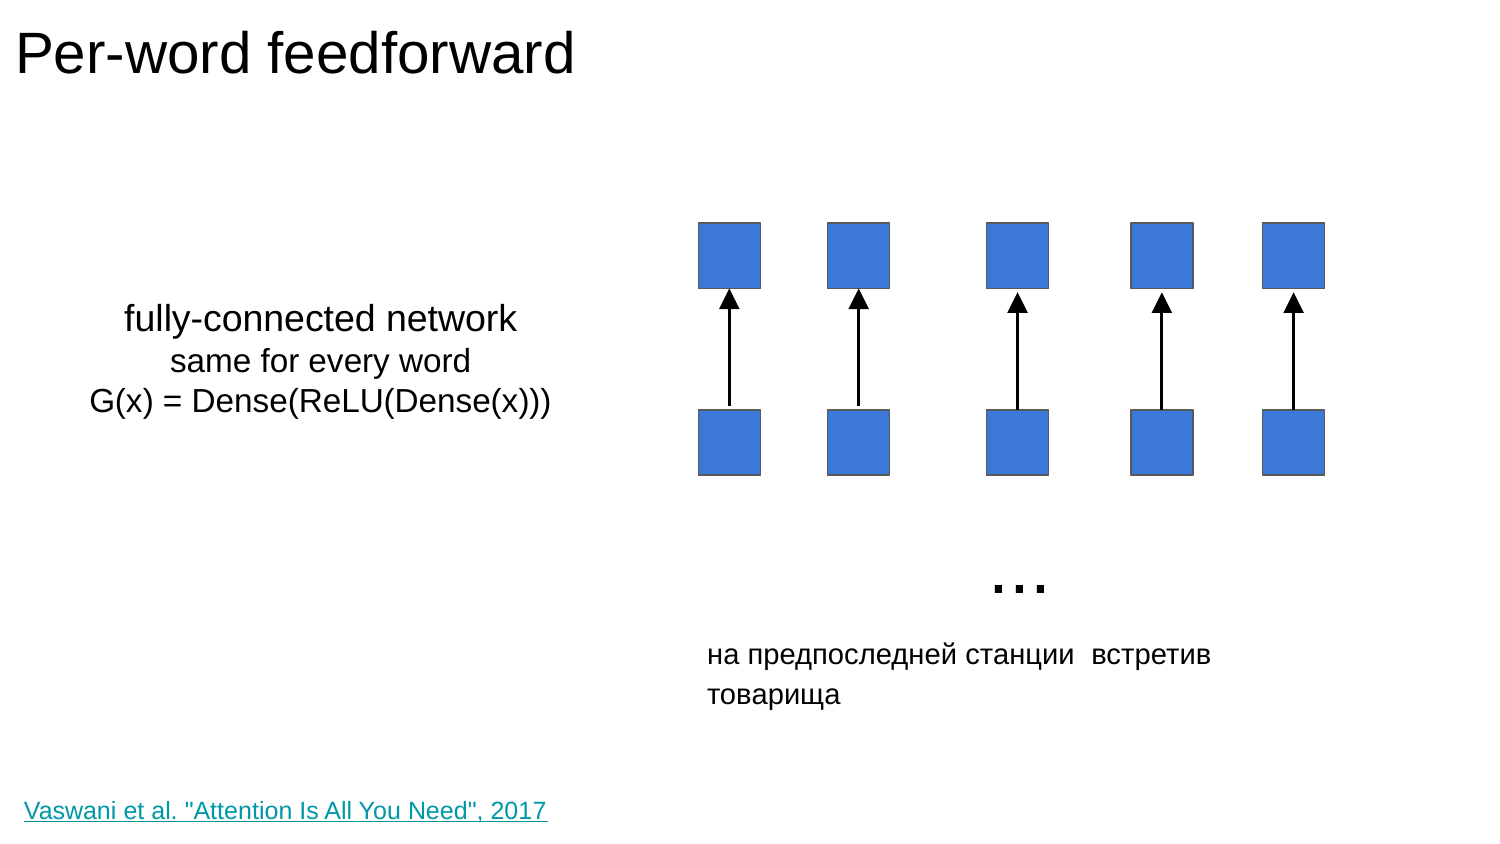

# Per-word feedforward

fully-connected network
same for every word
G(x) = Dense(ReLU(Dense(x)))

...
на предпоследней станции  встретив товарища
Vaswani et al. "Attention Is All You Need", 2017